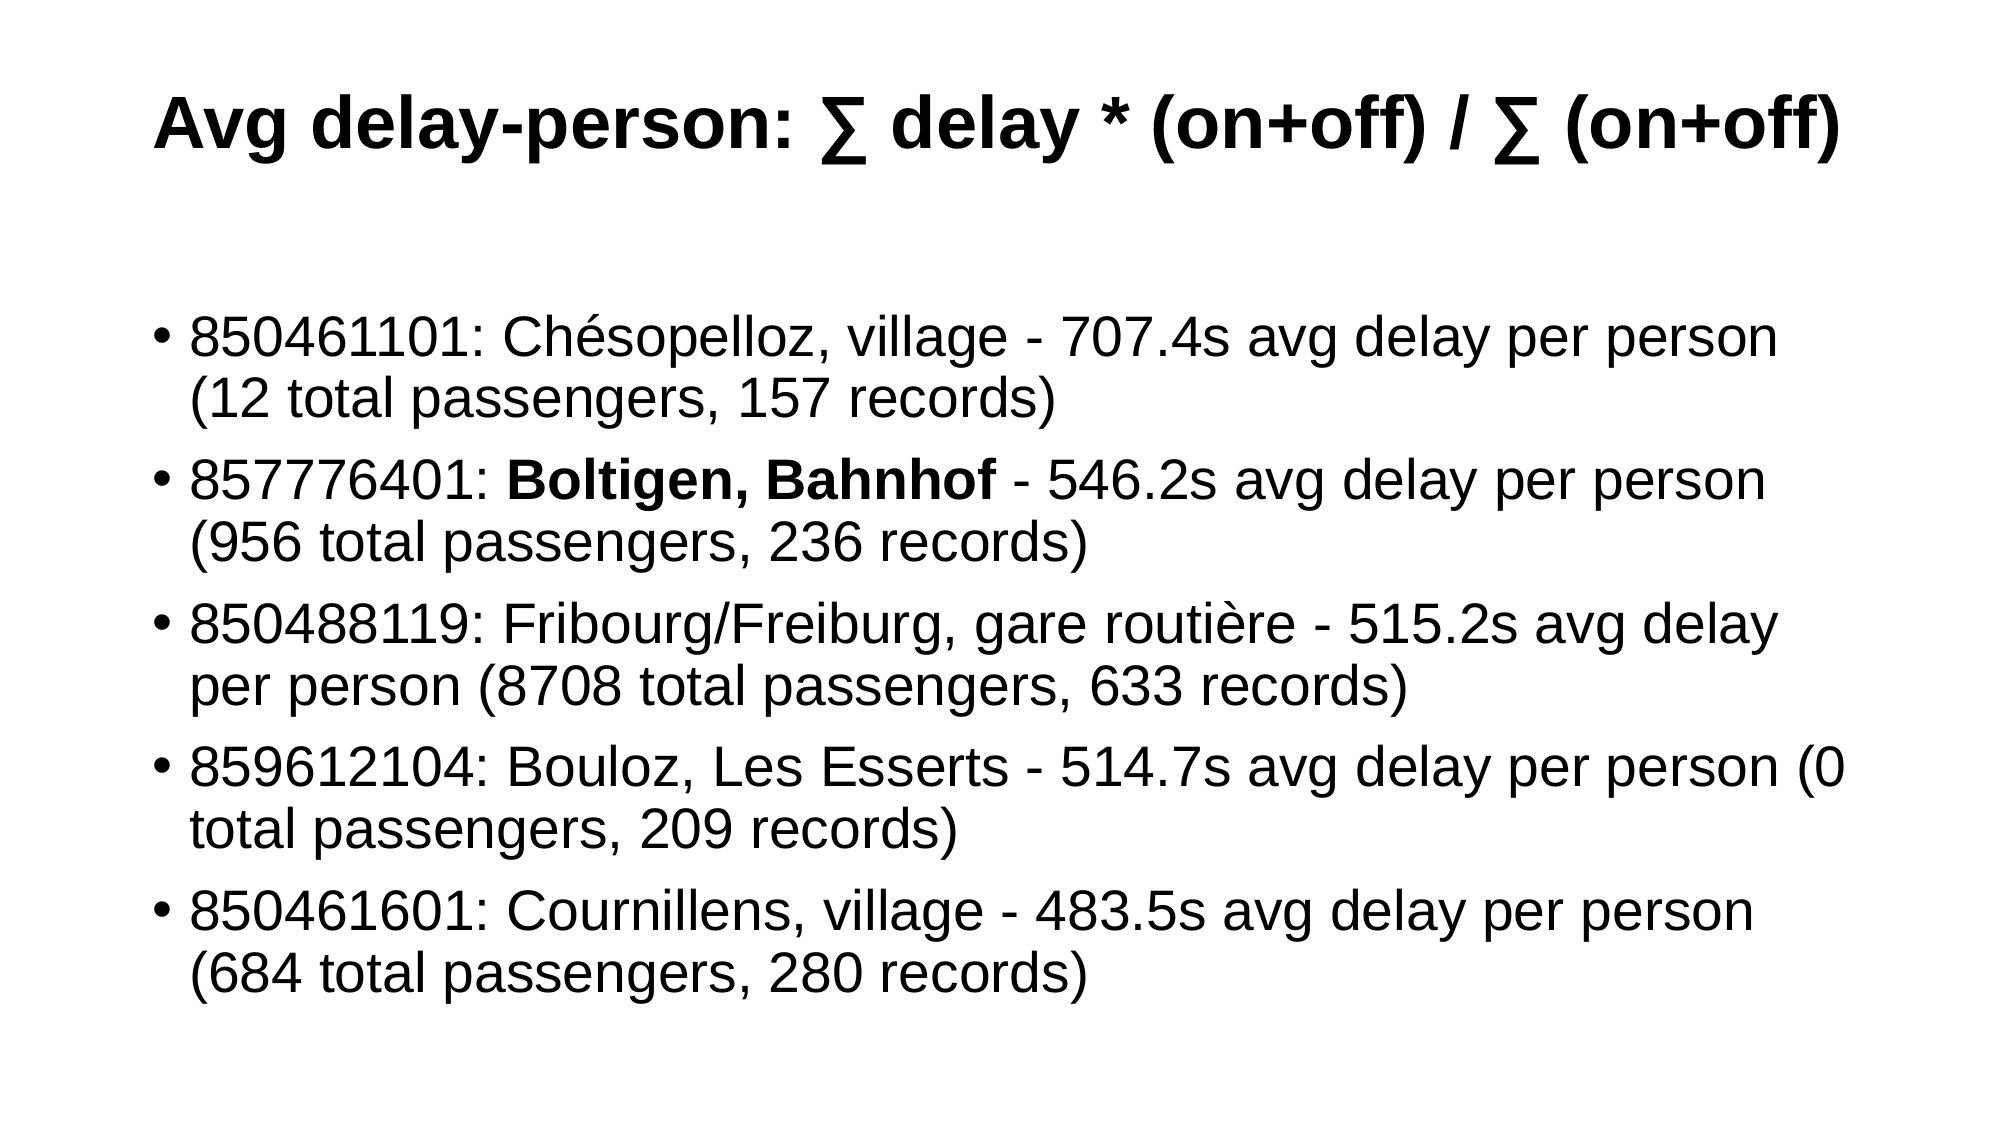

# Avg delay-person: ∑ delay * (on+off) / ∑ (on+off)
850461101: Chésopelloz, village - 707.4s avg delay per person (12 total passengers, 157 records)
857776401: Boltigen, Bahnhof - 546.2s avg delay per person (956 total passengers, 236 records)
850488119: Fribourg/Freiburg, gare routière - 515.2s avg delay per person (8708 total passengers, 633 records)
859612104: Bouloz, Les Esserts - 514.7s avg delay per person (0 total passengers, 209 records)
850461601: Cournillens, village - 483.5s avg delay per person (684 total passengers, 280 records)